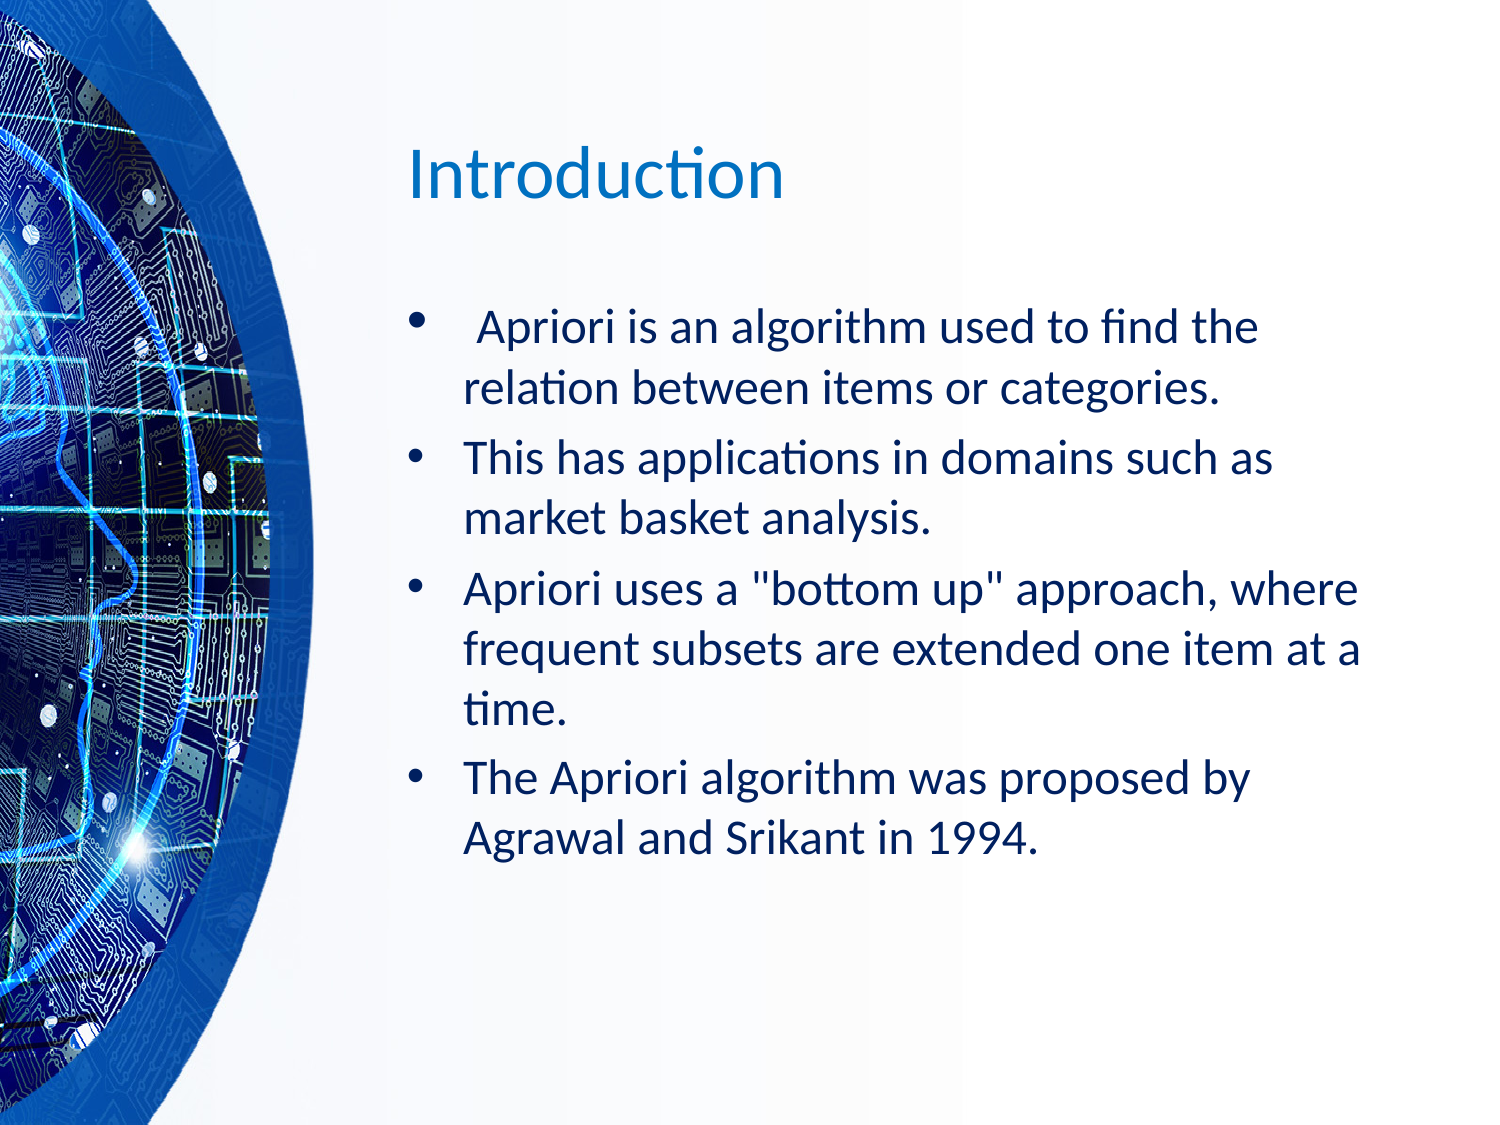

# Introduction
 Apriori is an algorithm used to find the relation between items or categories.
This has applications in domains such as market basket analysis.
Apriori uses a "bottom up" approach, where frequent subsets are extended one item at a time.
The Apriori algorithm was proposed by Agrawal and Srikant in 1994.